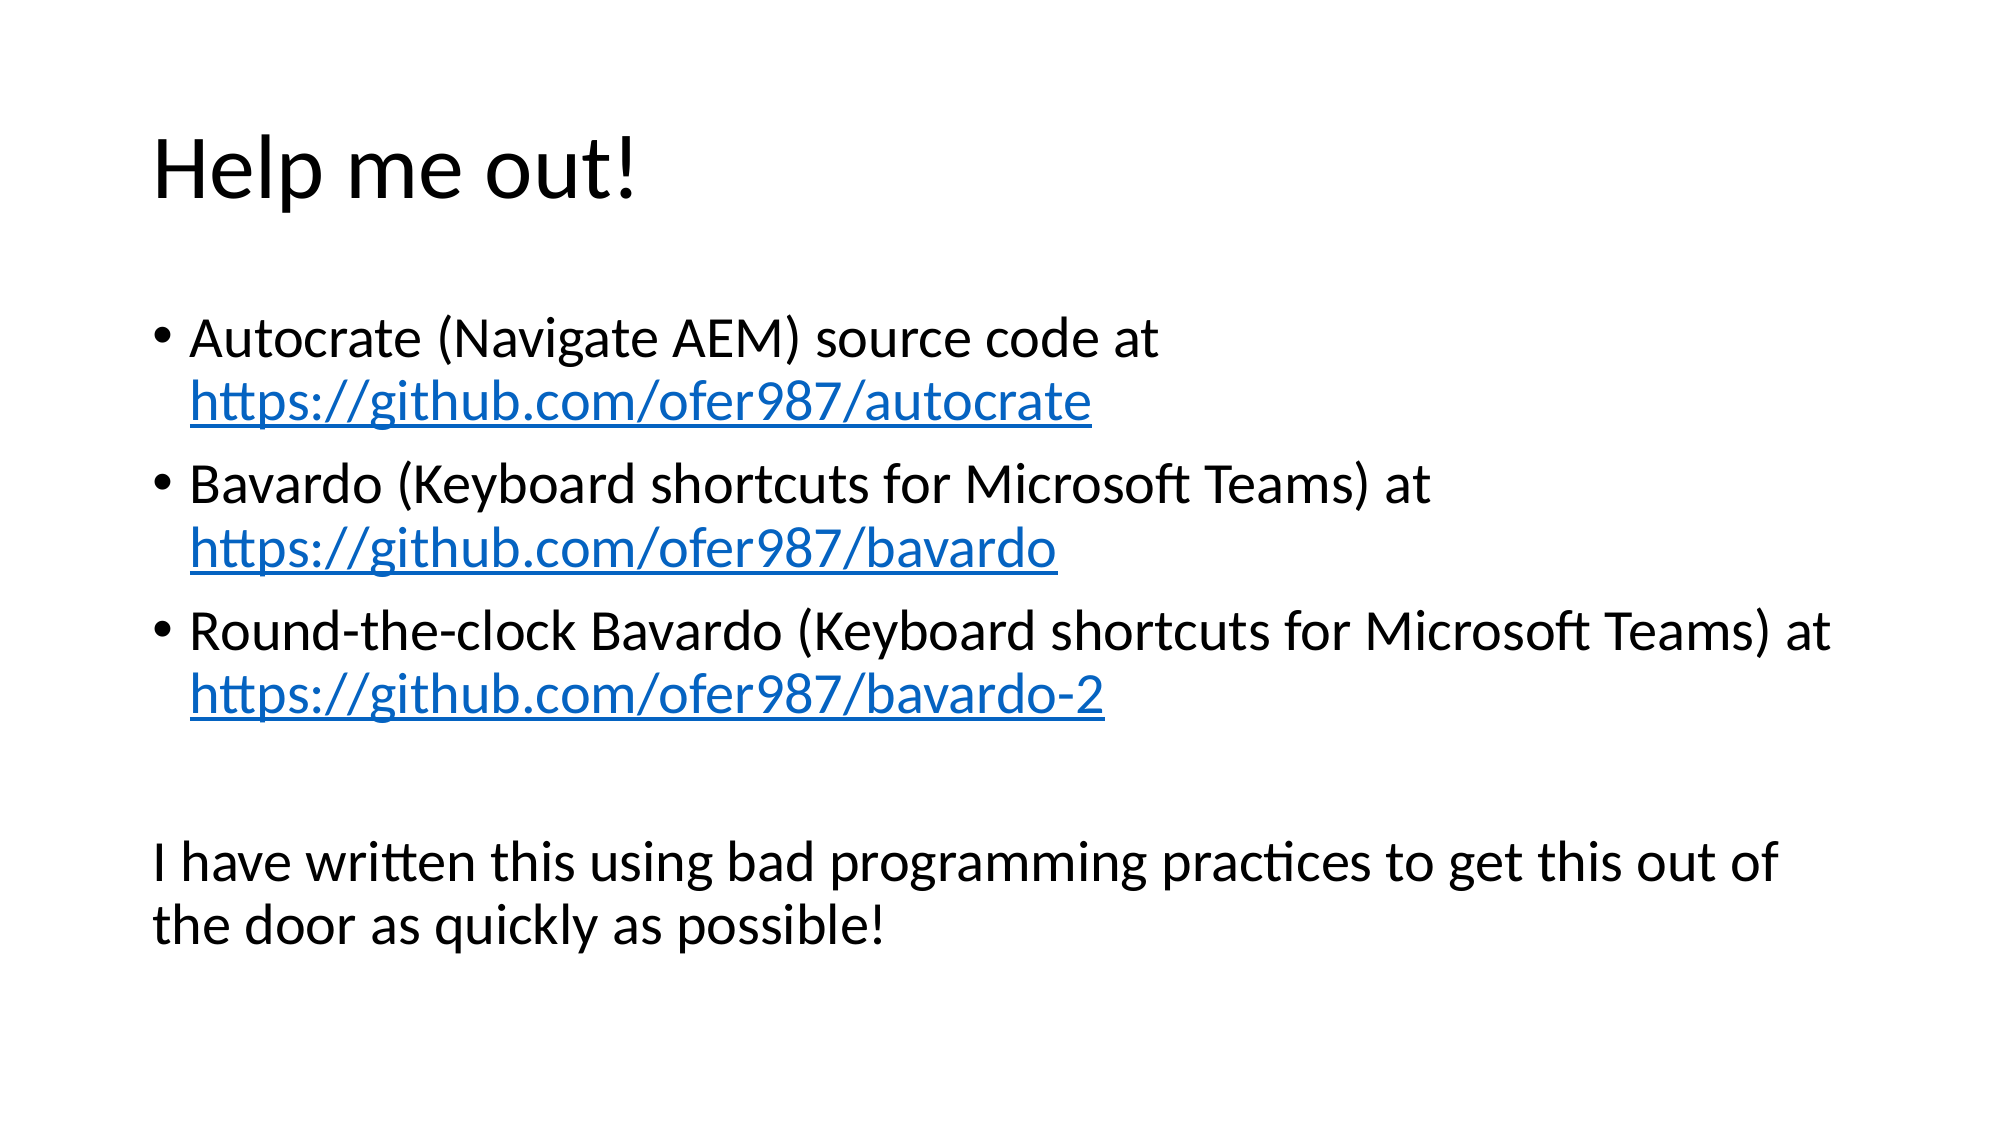

# Help me out!
Autocrate (Navigate AEM) source code at https://github.com/ofer987/autocrate
Bavardo (Keyboard shortcuts for Microsoft Teams) at https://github.com/ofer987/bavardo
Round-the-clock Bavardo (Keyboard shortcuts for Microsoft Teams) at https://github.com/ofer987/bavardo-2

I have written this using bad programming practices to get this out of the door as quickly as possible!